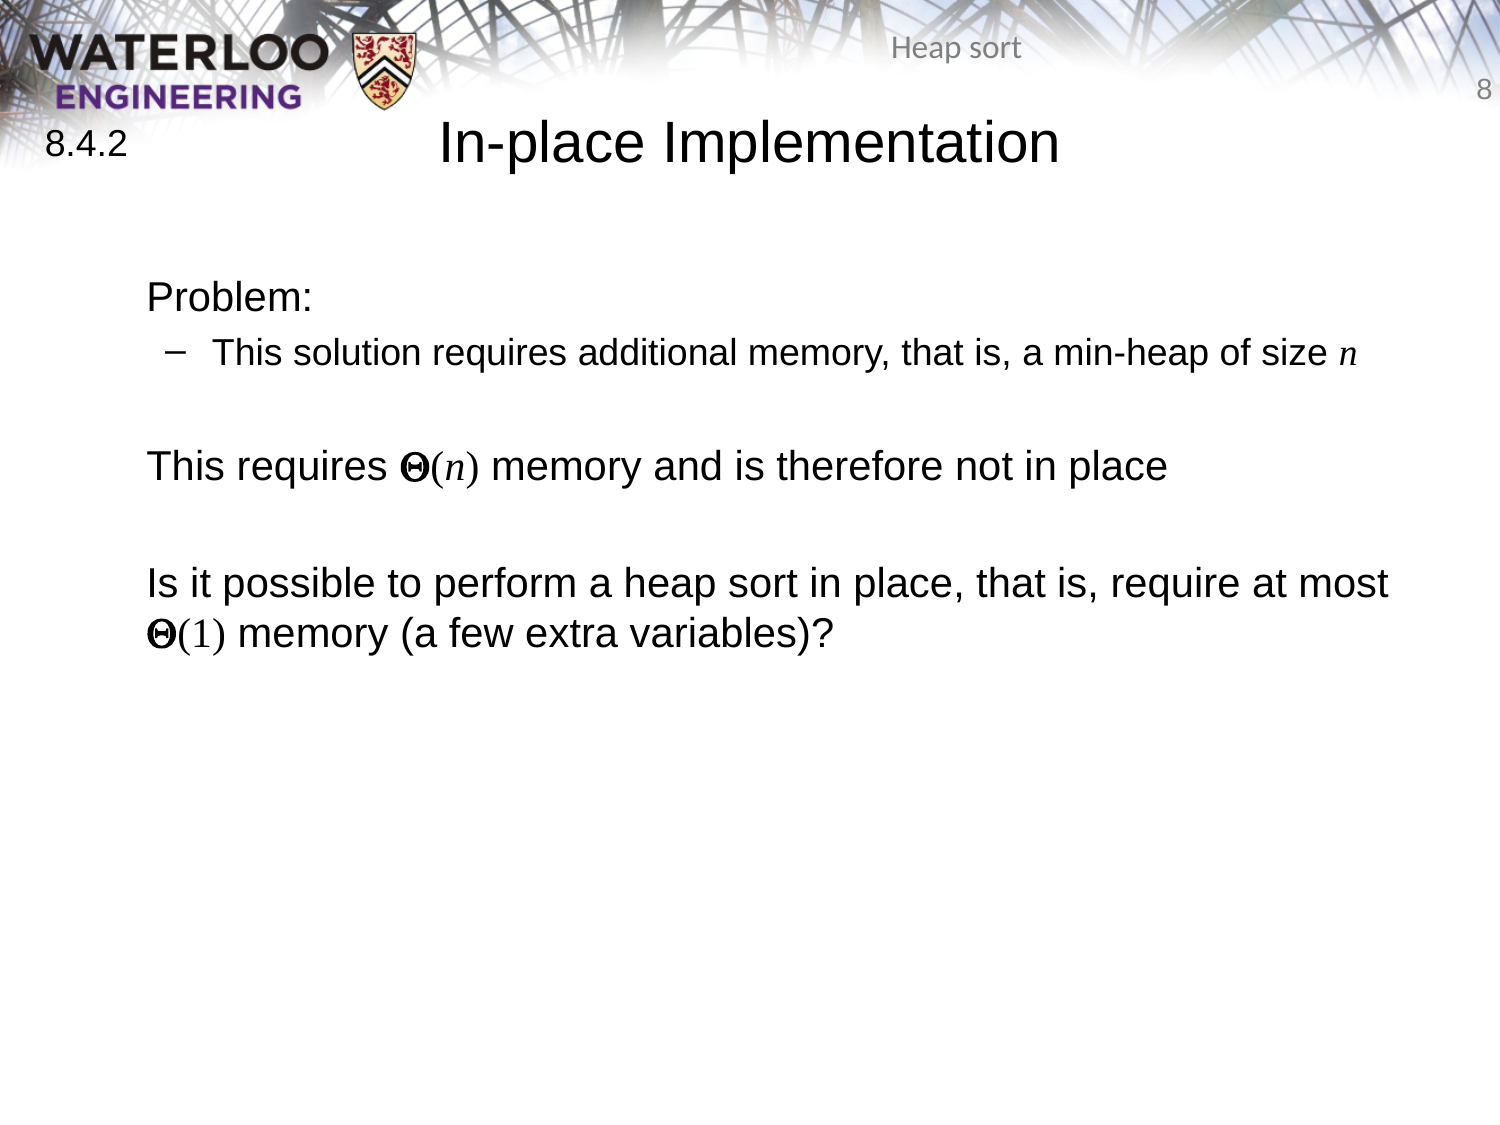

# In-place Implementation
8.4.2
	Problem:
This solution requires additional memory, that is, a min-heap of size n

	This requires Θ(n) memory and is therefore not in place

	Is it possible to perform a heap sort in place, that is, require at most Θ(1) memory (a few extra variables)?